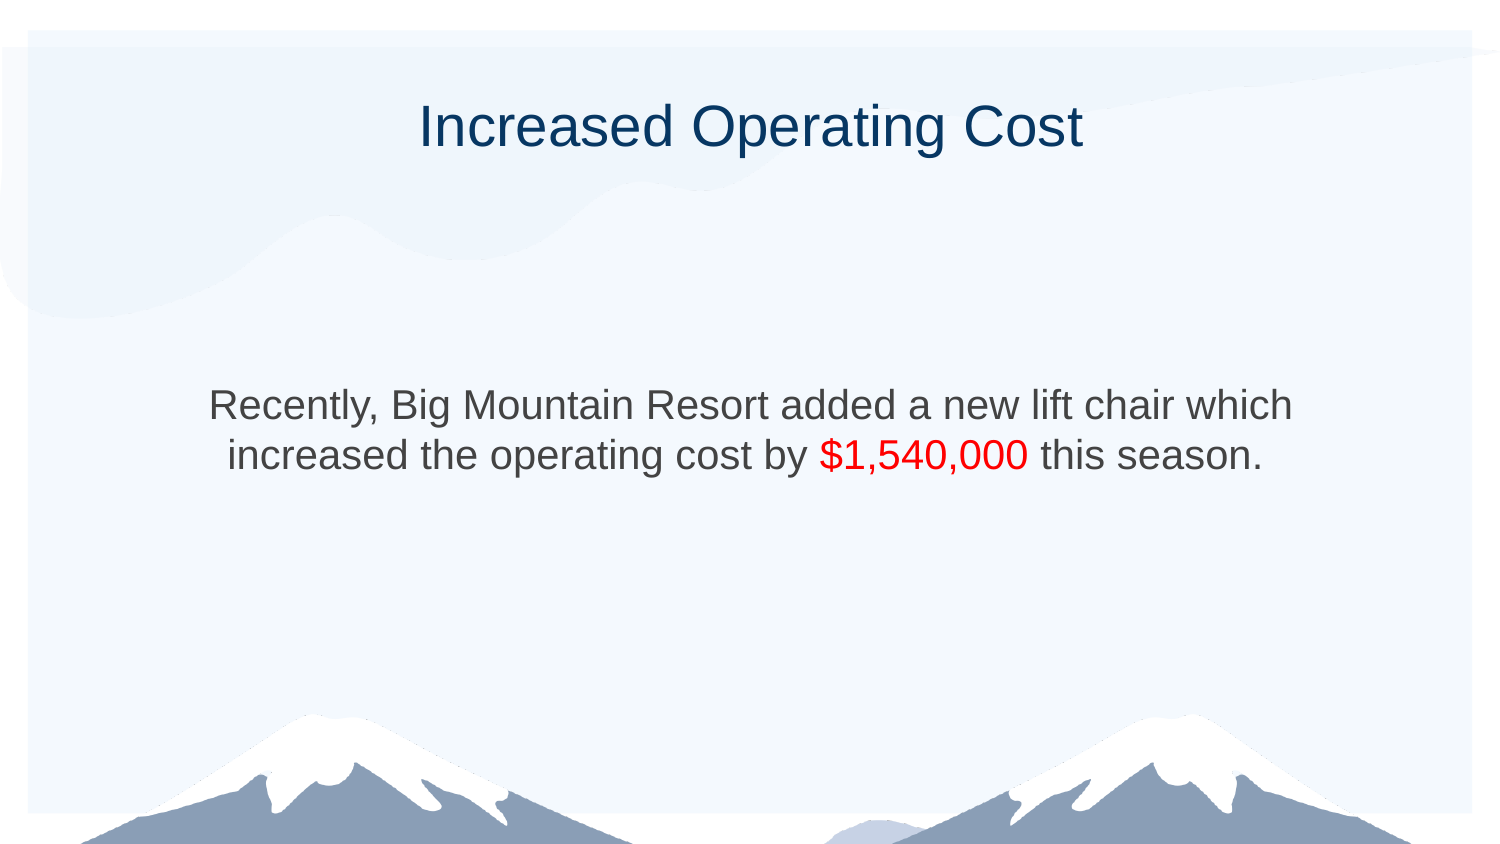

# Increased Operating Cost
Recently, Big Mountain Resort added a new lift chair which increased the operating cost by $1,540,000 this season.